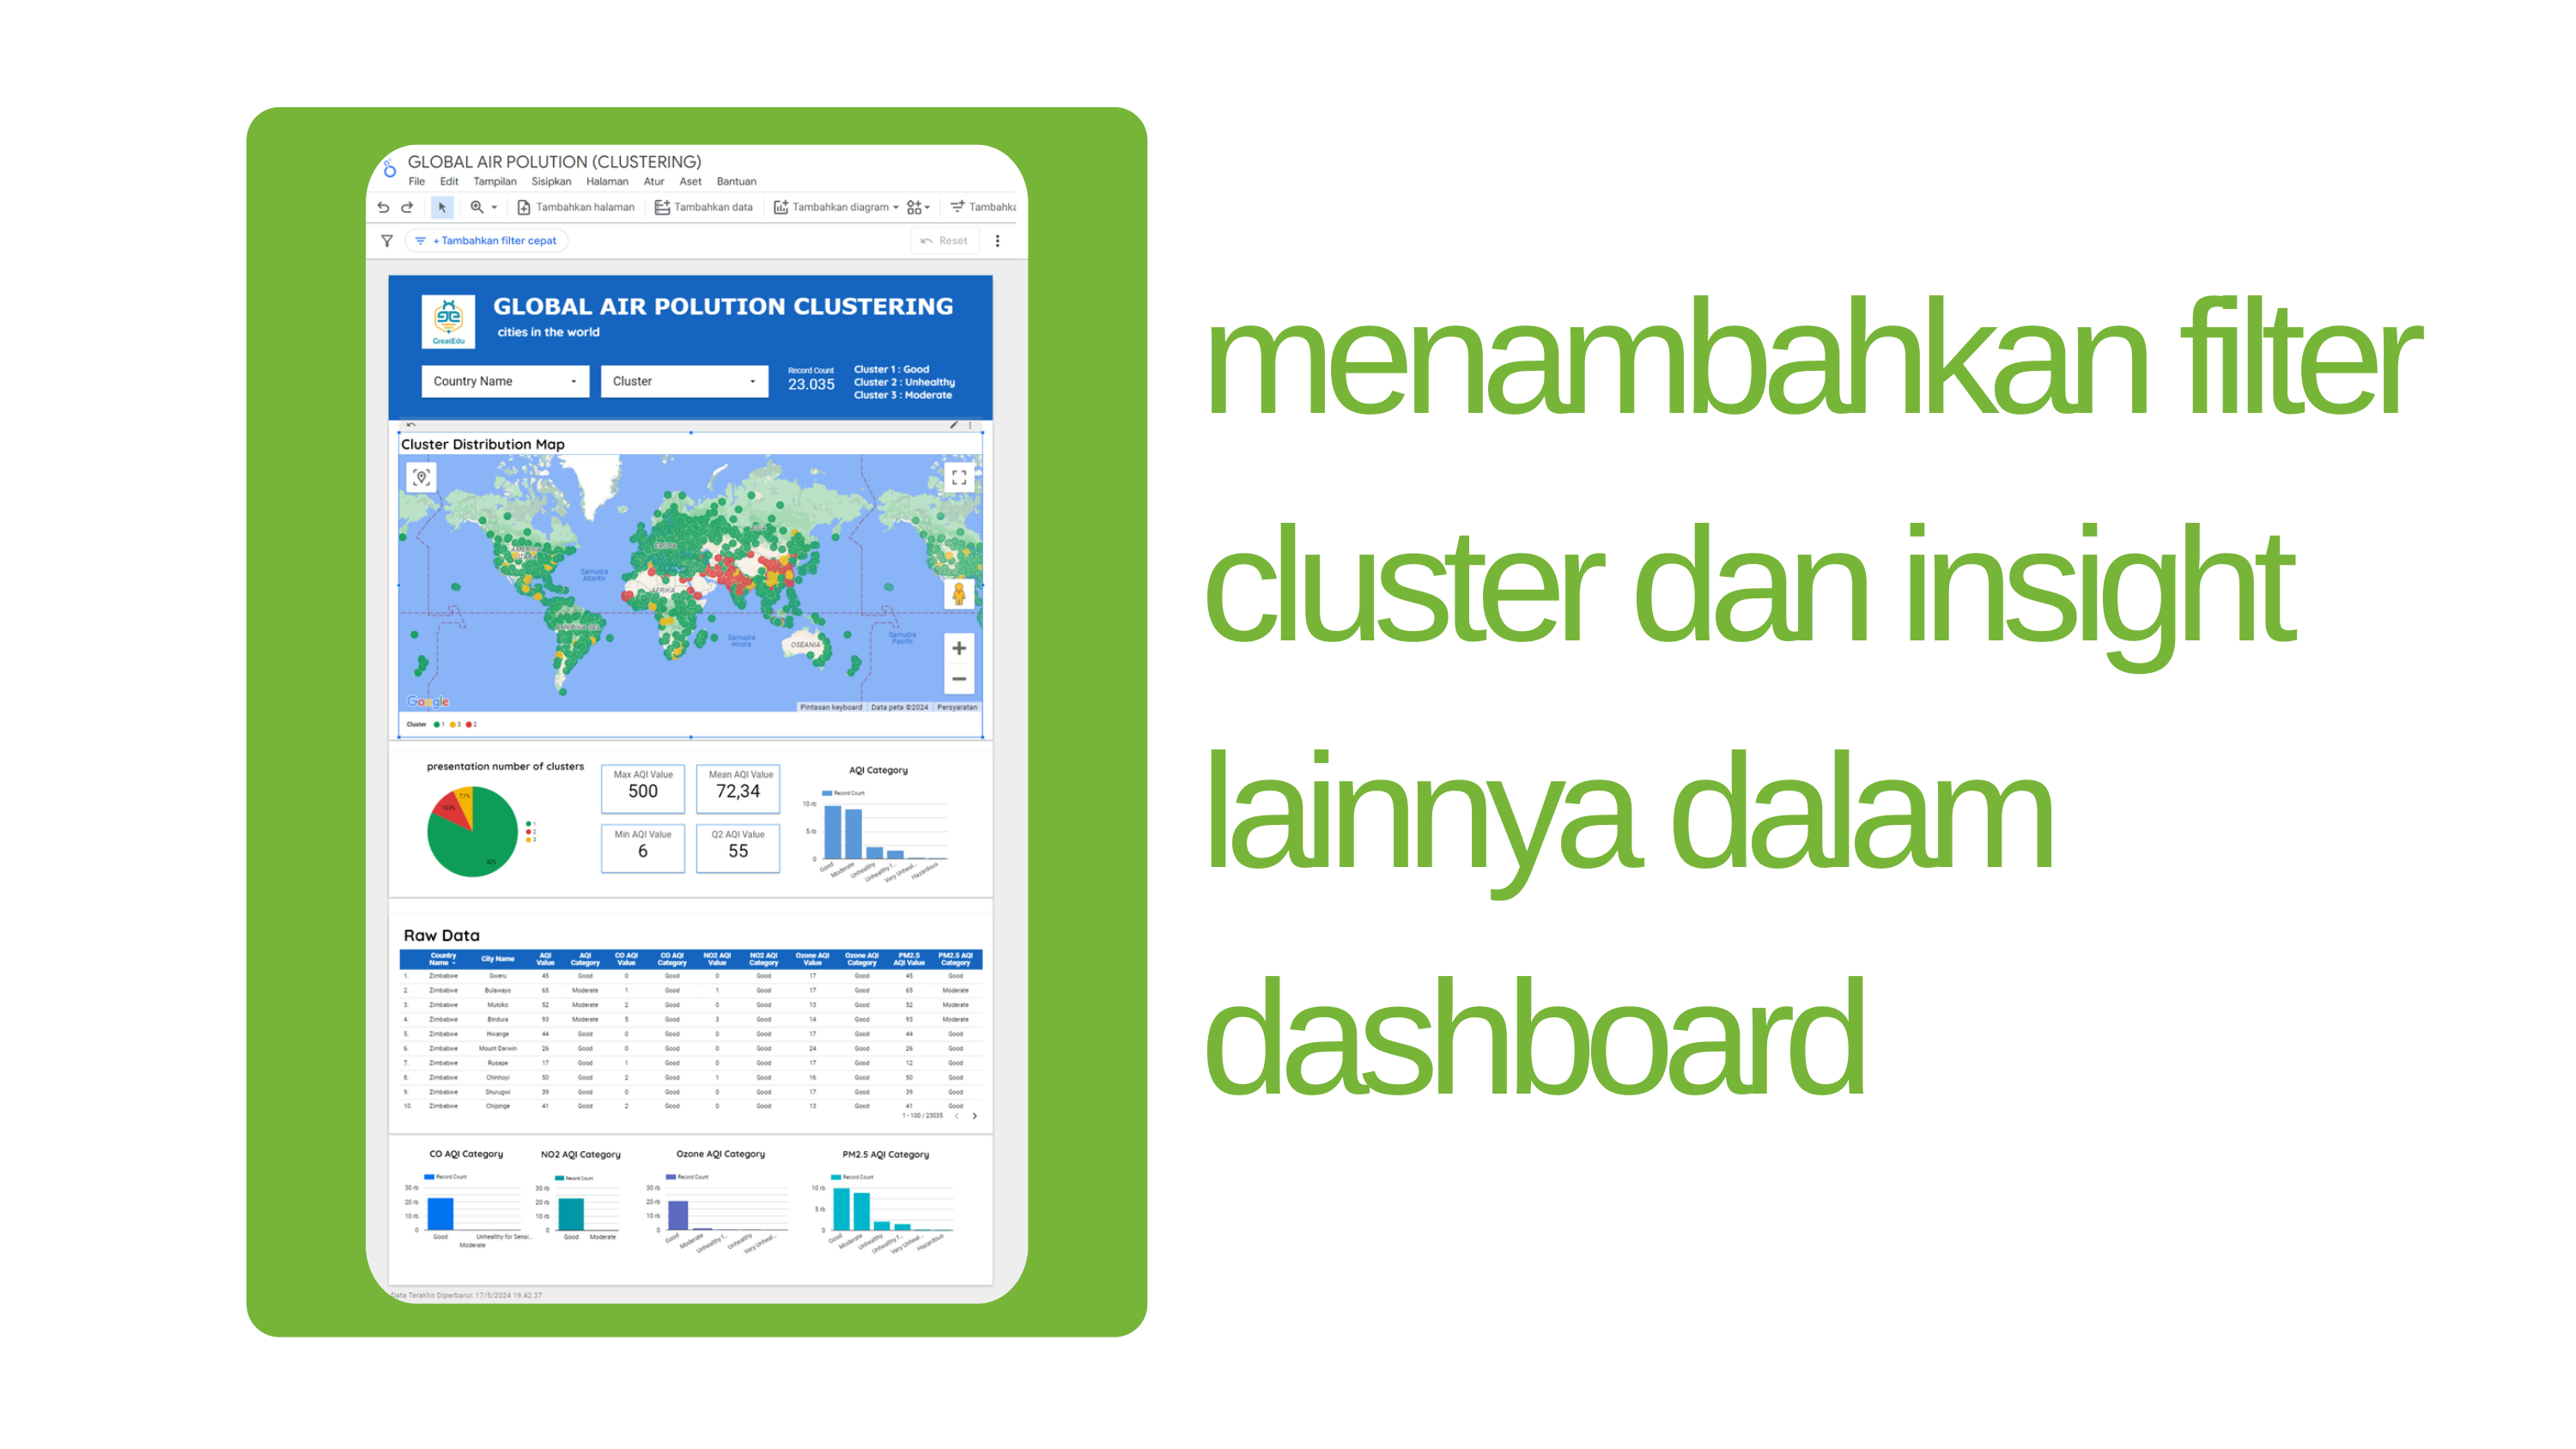

menambahkan filter cluster dan insight lainnya dalam dashboard